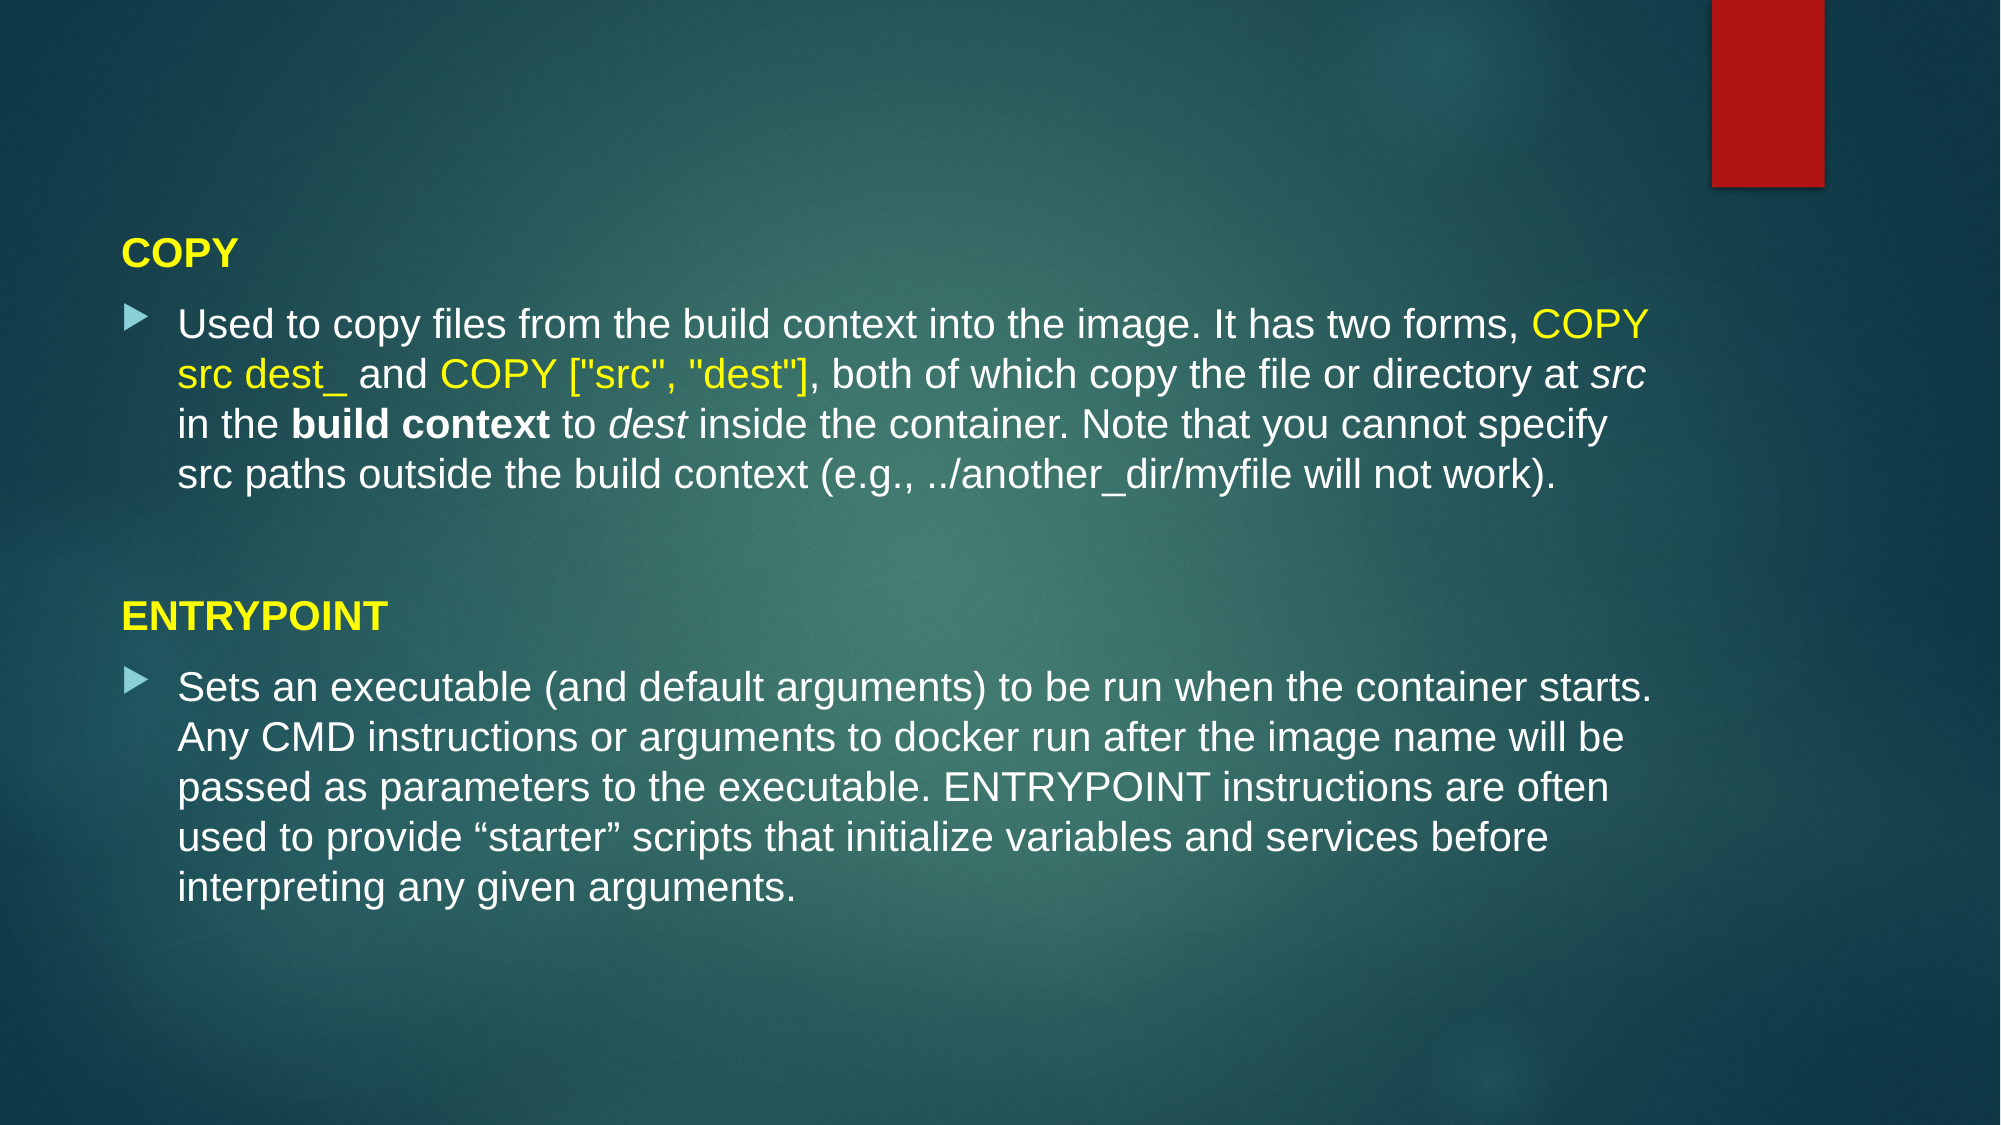

COPY
Used to copy files from the build context into the image. It has two forms, COPY src dest_ and COPY ["src", "dest"], both of which copy the file or directory at src in the build context to dest inside the container. Note that you cannot specify src paths outside the build context (e.g., ../another_dir/myfile will not work).

ENTRYPOINT
Sets an executable (and default arguments) to be run when the container starts. Any CMD instructions or arguments to docker run after the image name will be passed as parameters to the executable. ENTRYPOINT instructions are often used to provide “starter” scripts that initialize variables and services before interpreting any given arguments.